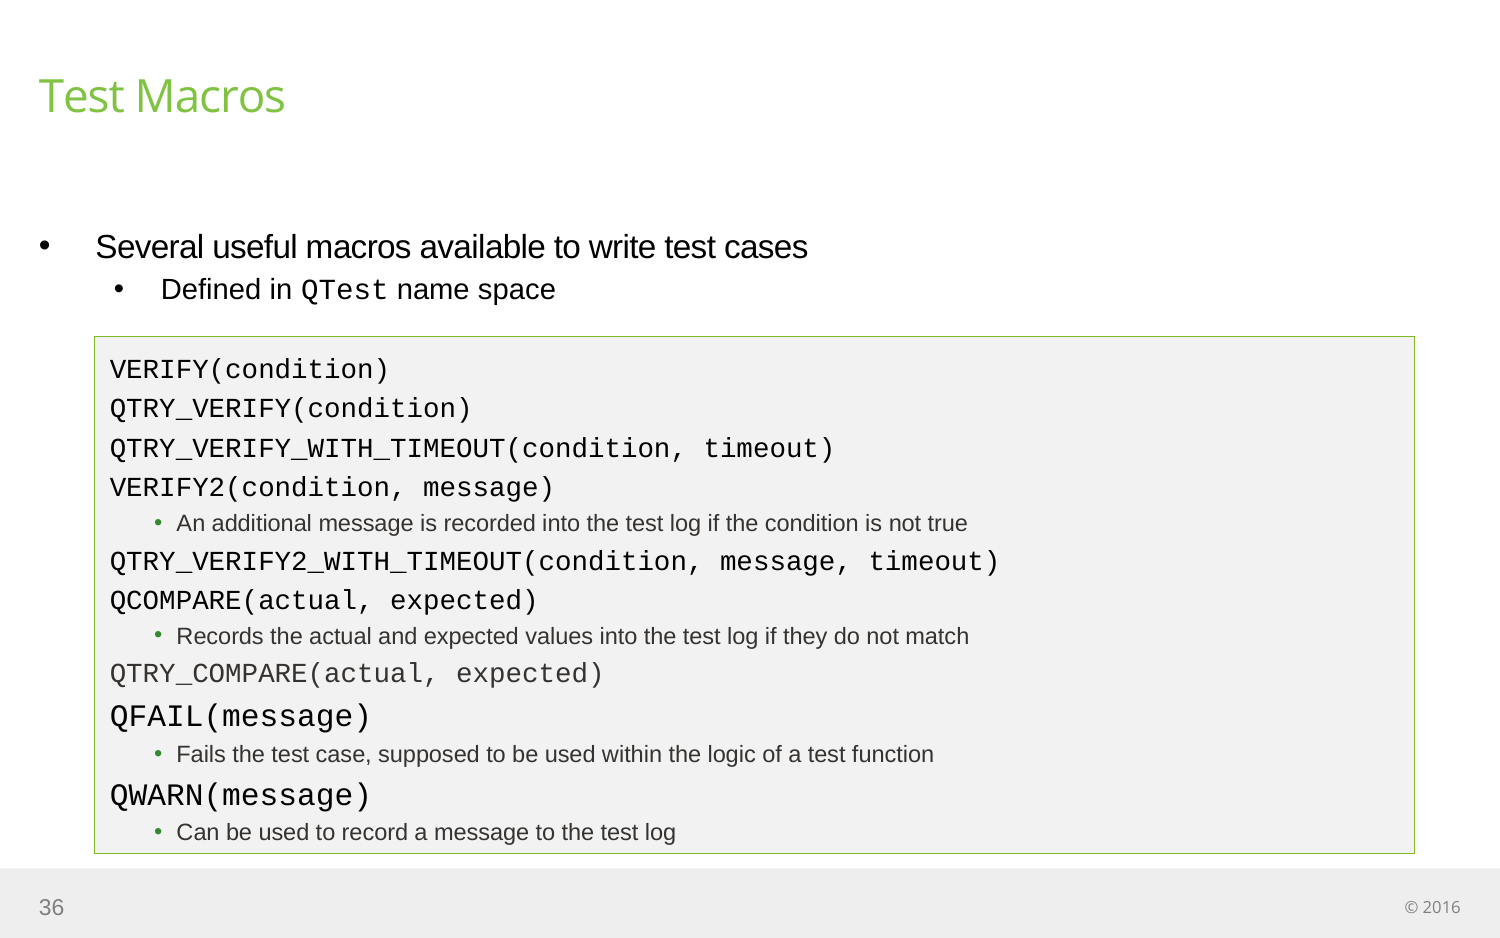

# Test Macros
Several useful macros available to write test cases
Defined in QTest name space
VERIFY(condition)
QTRY_VERIFY(condition)
QTRY_VERIFY_WITH_TIMEOUT(condition, timeout)
VERIFY2(condition, message)
An additional message is recorded into the test log if the condition is not true
QTRY_VERIFY2_WITH_TIMEOUT(condition, message, timeout)
QCOMPARE(actual, expected)
Records the actual and expected values into the test log if they do not match
QTRY_COMPARE(actual, expected)
QFAIL(message)
Fails the test case, supposed to be used within the logic of a test function
QWARN(message)
Can be used to record a message to the test log

36
© 2016